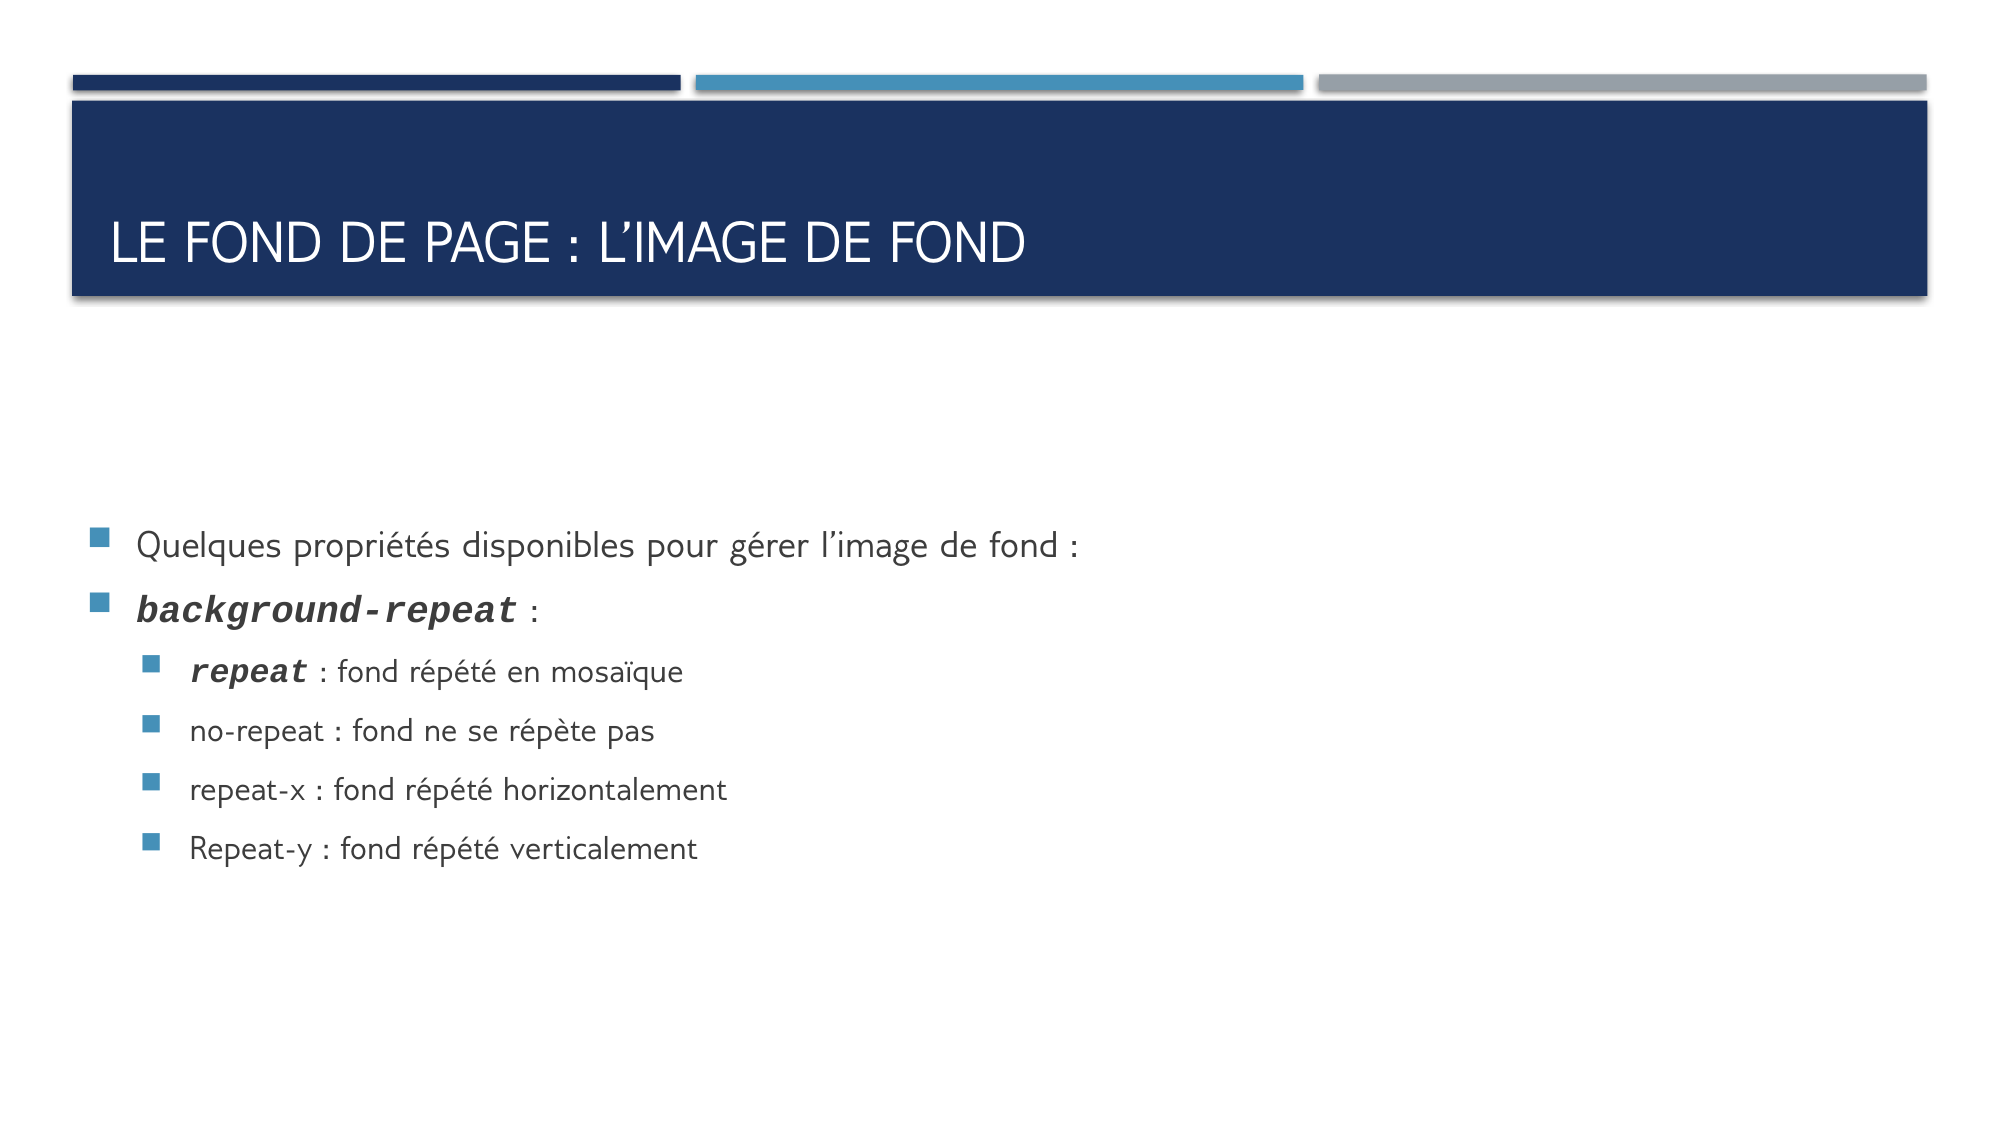

# Le fond de page : l’image de fond
Quelques propriétés disponibles pour gérer l’image de fond :
background-repeat :
repeat : fond répété en mosaïque
no-repeat : fond ne se répète pas
repeat-x : fond répété horizontalement
Repeat-y : fond répété verticalement